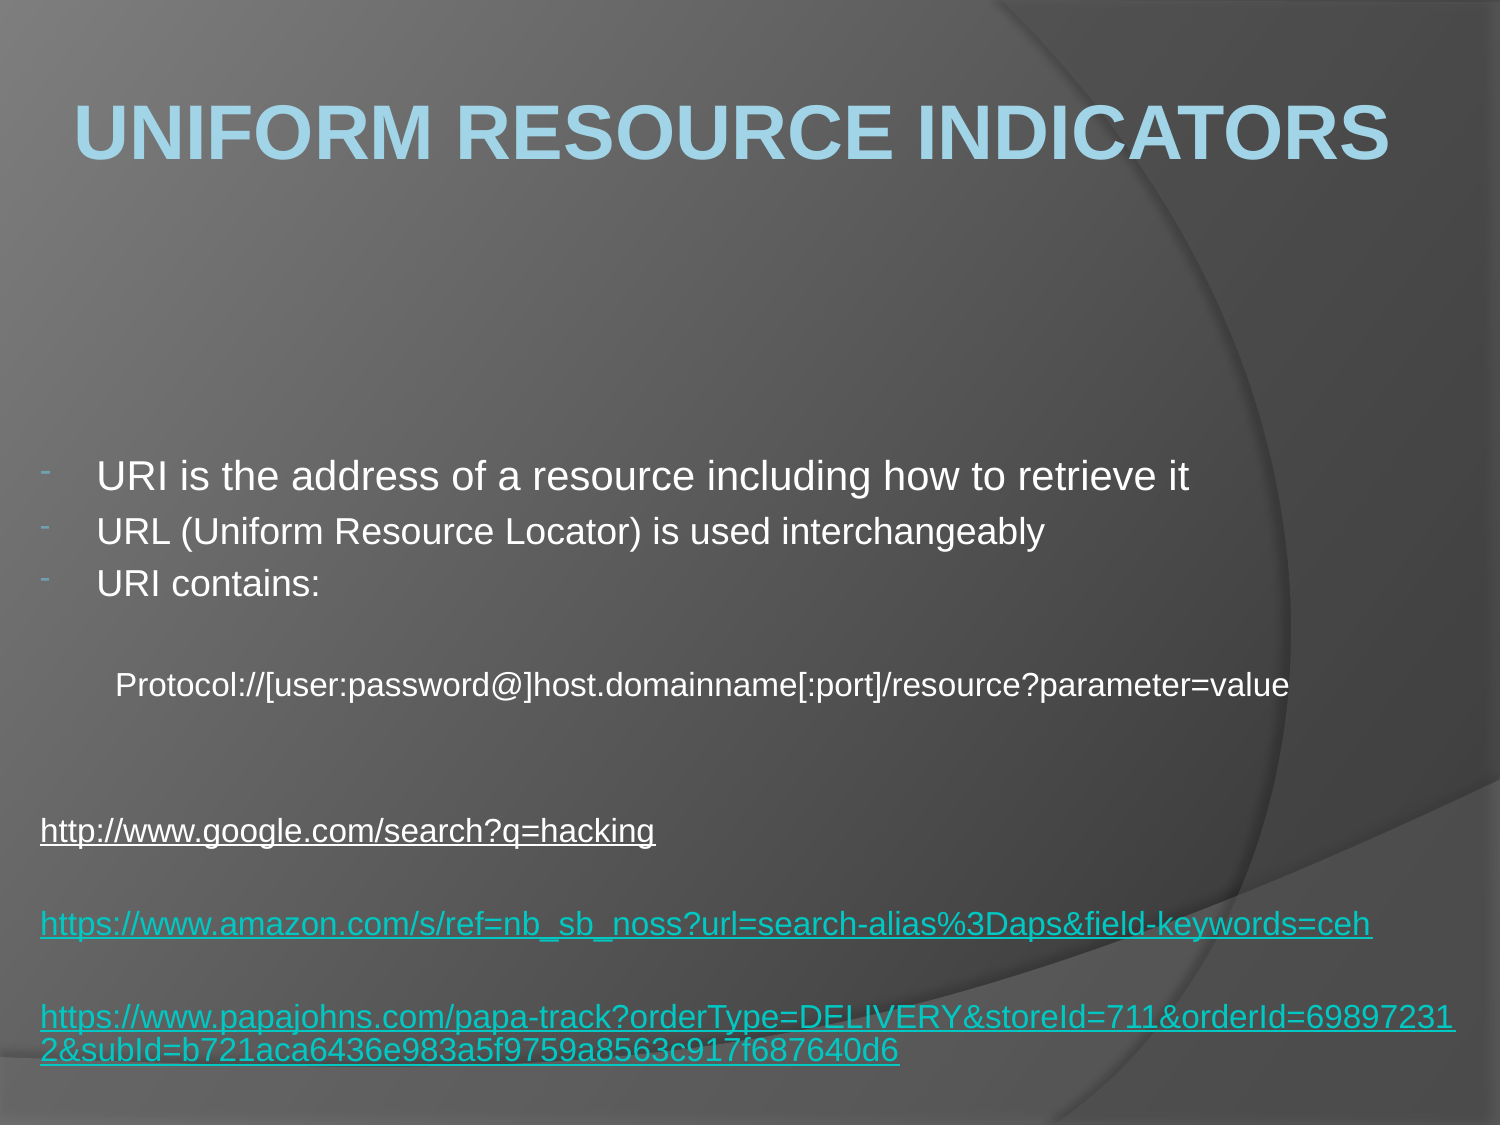

# Uniform Resource Indicators
URI is the address of a resource including how to retrieve it
URL (Uniform Resource Locator) is used interchangeably
URI contains:

Protocol://[user:password@]host.domainname[:port]/resource?parameter=value

http://www.google.com/search?q=hacking

https://www.amazon.com/s/ref=nb_sb_noss?url=search-alias%3Daps&field-keywords=ceh

https://www.papajohns.com/papa-track?orderType=DELIVERY&storeId=711&orderId=698972312&subId=b721aca6436e983a5f9759a8563c917f687640d6